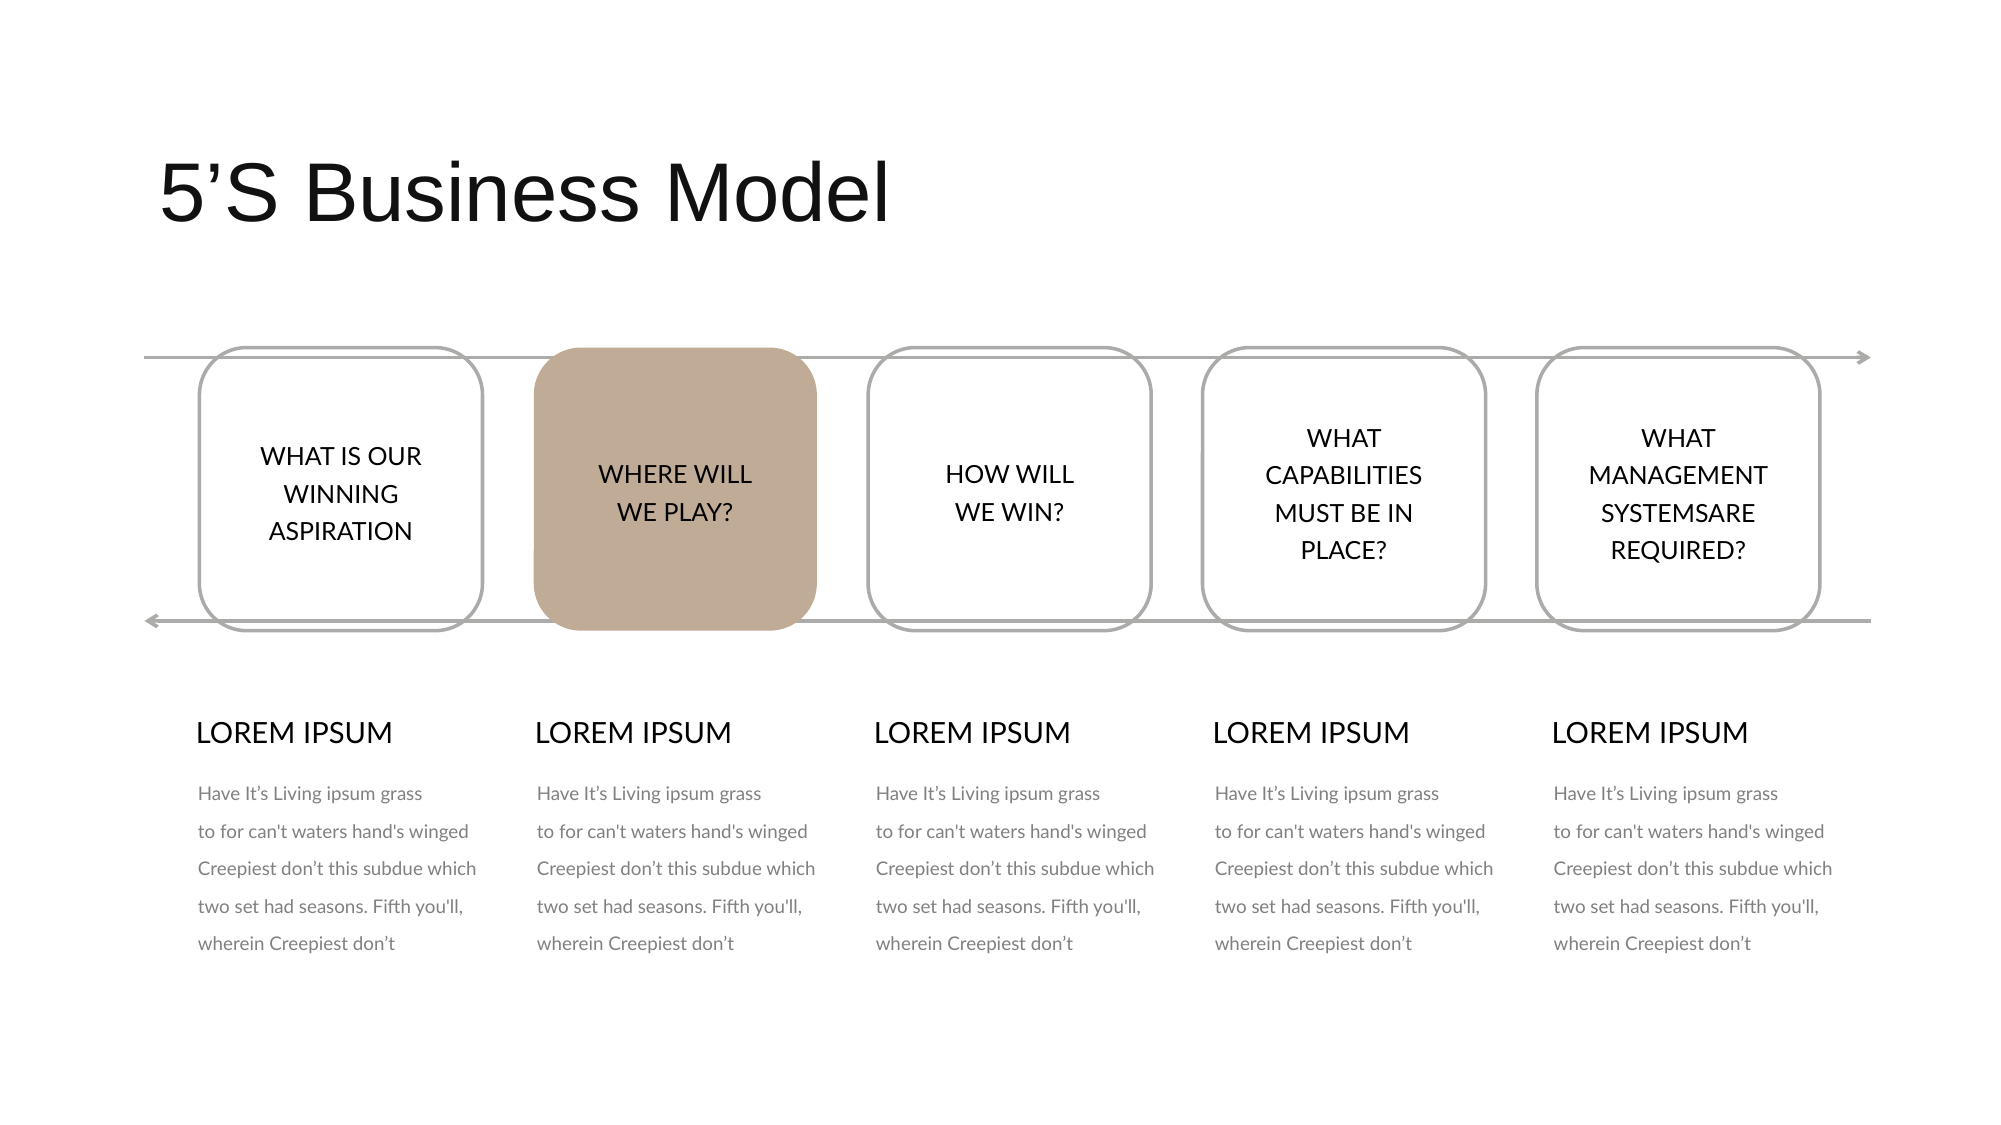

5’S Business Model

WHAT
CAPABILITIES
MUST BE IN
PLACE?
WHAT
MANAGEMENT
SYSTEMSARE
REQUIRED?
WHAT IS OUR
WINNING
ASPIRATION
WHERE WILL
WE PLAY?
HOW WILL
WE WIN?
LOREM IPSUM
Have It’s Living ipsum grass
to for can't waters hand's winged
Creepiest don’t this subdue which
two set had seasons. Fifth you'll,  wherein Creepiest don’t
LOREM IPSUM
Have It’s Living ipsum grass
to for can't waters hand's winged
Creepiest don’t this subdue which
two set had seasons. Fifth you'll,  wherein Creepiest don’t
LOREM IPSUM
Have It’s Living ipsum grass
to for can't waters hand's winged
Creepiest don’t this subdue which
two set had seasons. Fifth you'll,  wherein Creepiest don’t
LOREM IPSUM
Have It’s Living ipsum grass
to for can't waters hand's winged
Creepiest don’t this subdue which
two set had seasons. Fifth you'll,  wherein Creepiest don’t
LOREM IPSUM
Have It’s Living ipsum grass
to for can't waters hand's winged
Creepiest don’t this subdue which
two set had seasons. Fifth you'll,  wherein Creepiest don’t